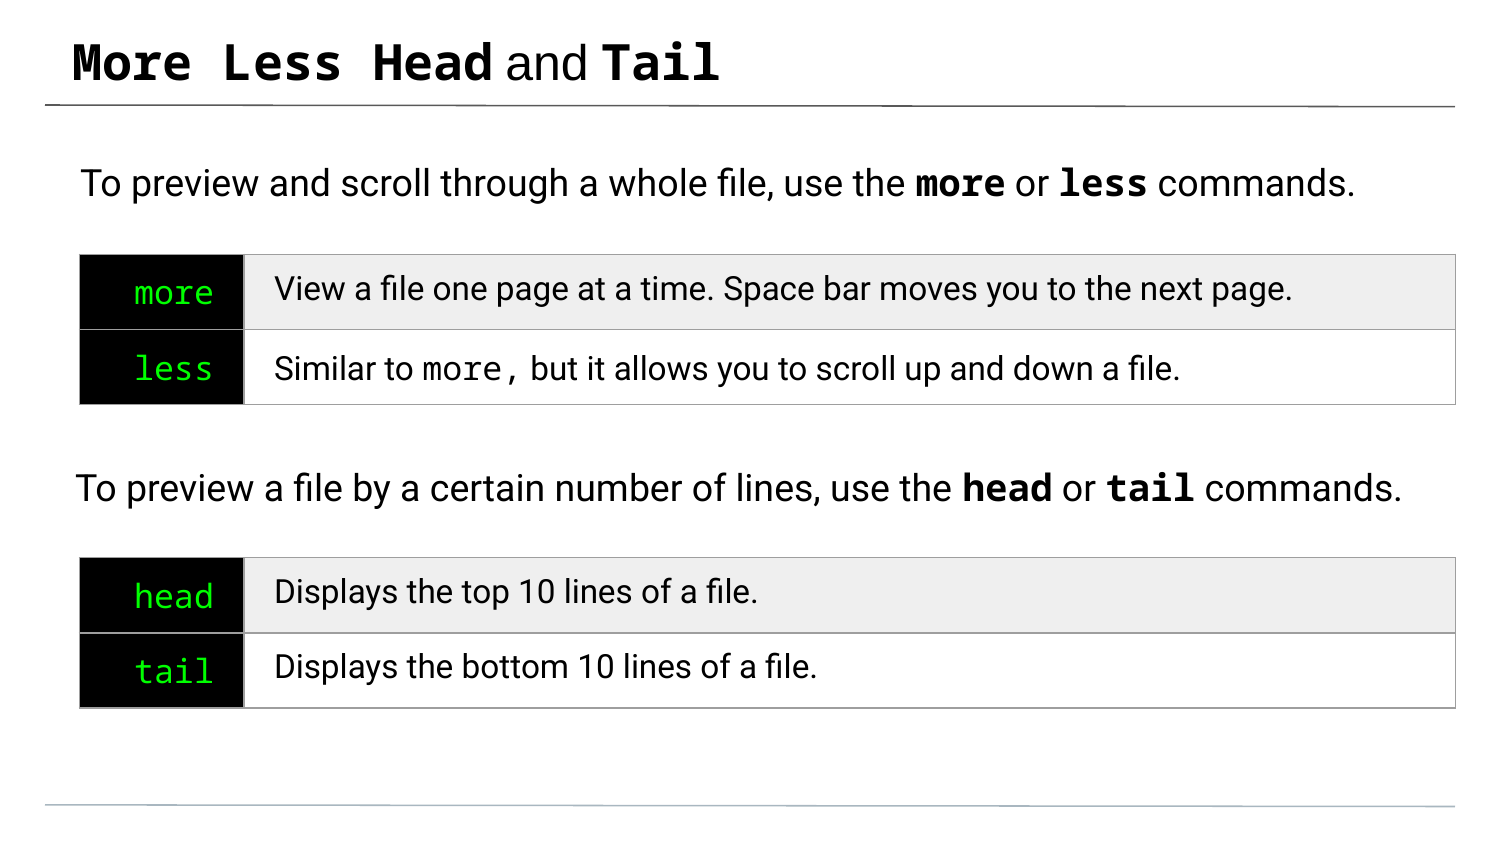

# More Less Head and Tail
To preview and scroll through a whole file, use the more or less commands.
| more | View a file one page at a time. Space bar moves you to the next page. |
| --- | --- |
| less | Similar to more, but it allows you to scroll up and down a file. |
To preview a file by a certain number of lines, use the head or tail commands.
| head | Displays the top 10 lines of a file. |
| --- | --- |
| tail | Displays the bottom 10 lines of a file. |